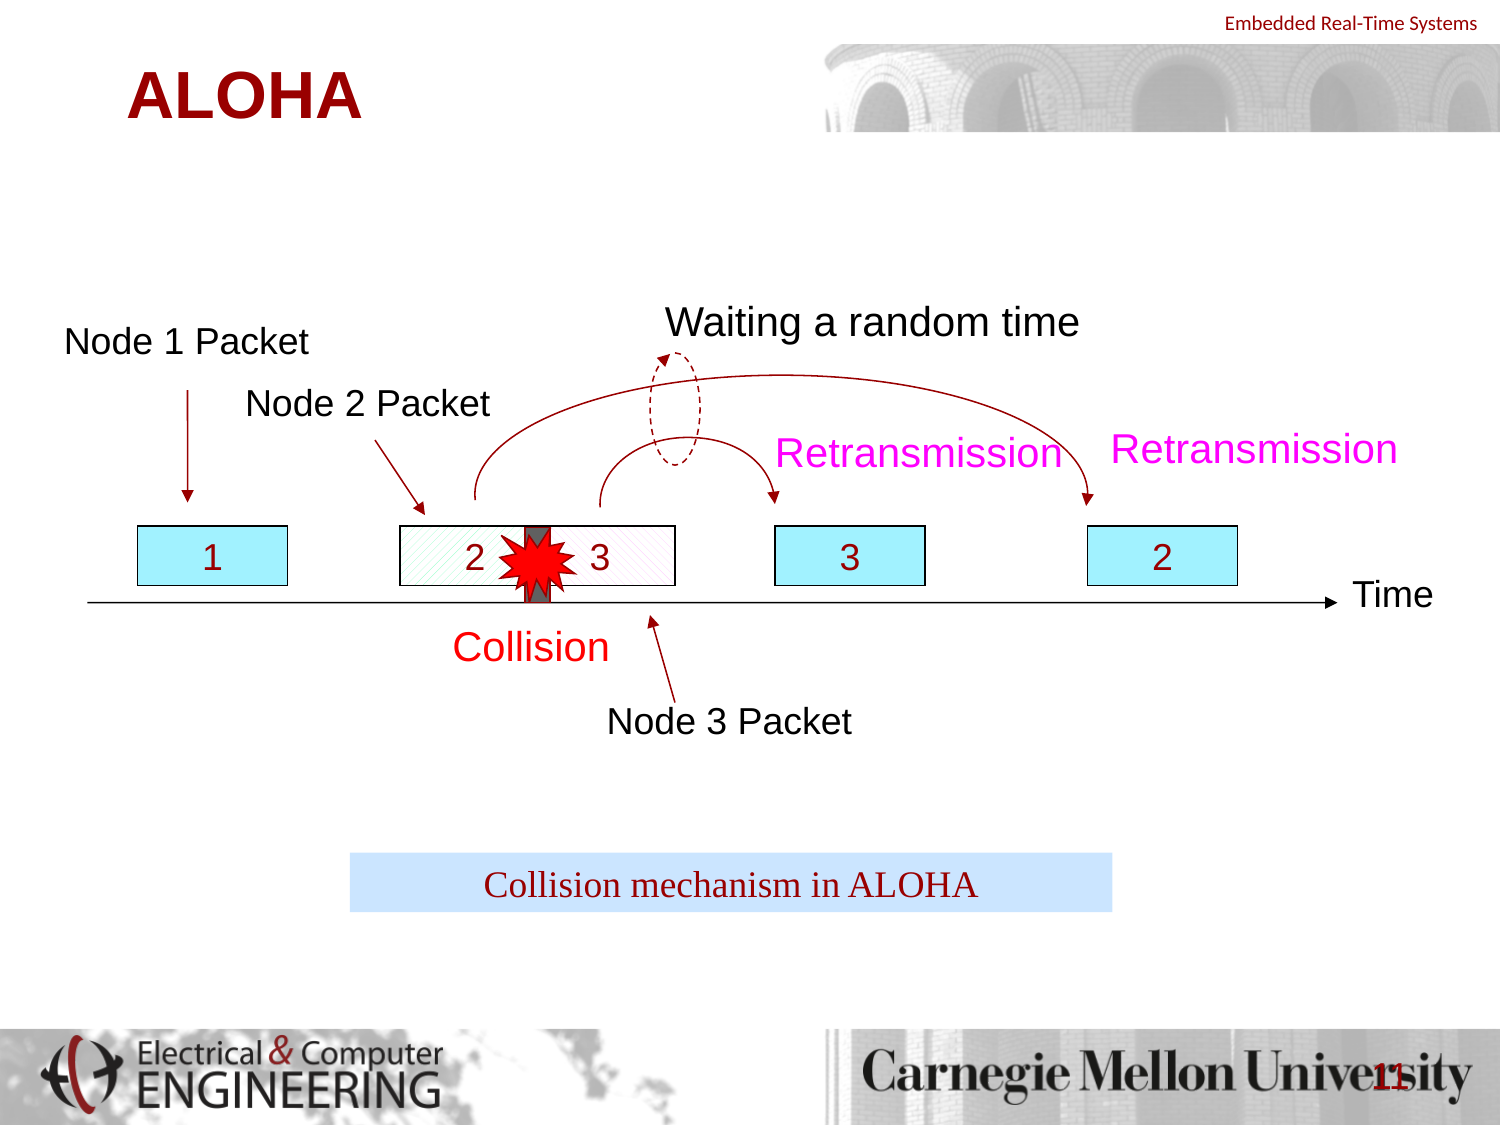

# ALOHA
Waiting a random time
Node 1 Packet

Node 2 Packet

Retransmission
Retransmission

1
2
3
3
2

Time

Collision

Node 3 Packet
Collision mechanism in ALOHA
11